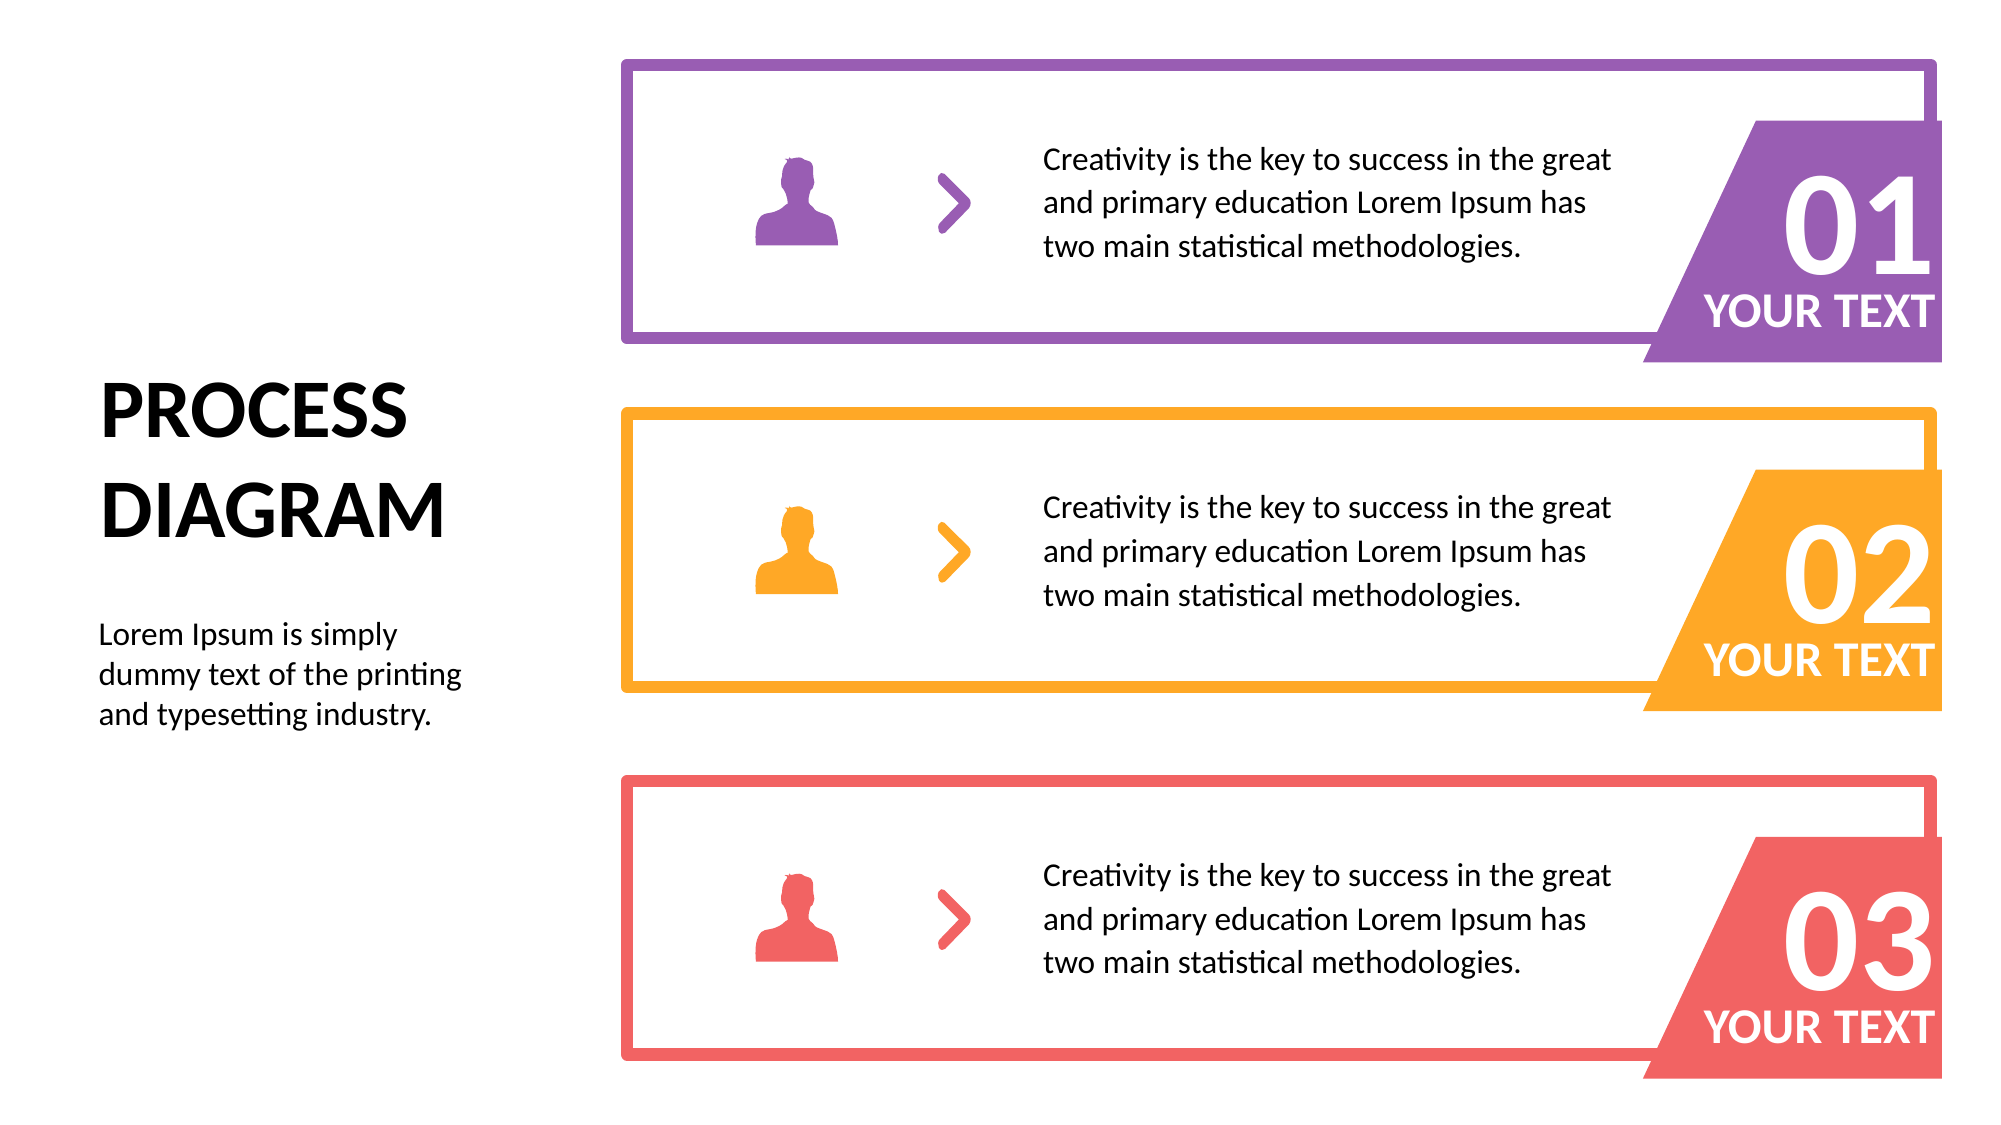

01
Creativity is the key to success in the great and primary education Lorem Ipsum has two main statistical methodologies.

YOUR TEXT
PROCESS
DIAGRAM

02
Creativity is the key to success in the great and primary education Lorem Ipsum has two main statistical methodologies.

Lorem Ipsum is simply dummy text of the printing and typesetting industry.
YOUR TEXT

03
Creativity is the key to success in the great and primary education Lorem Ipsum has two main statistical methodologies.

YOUR TEXT